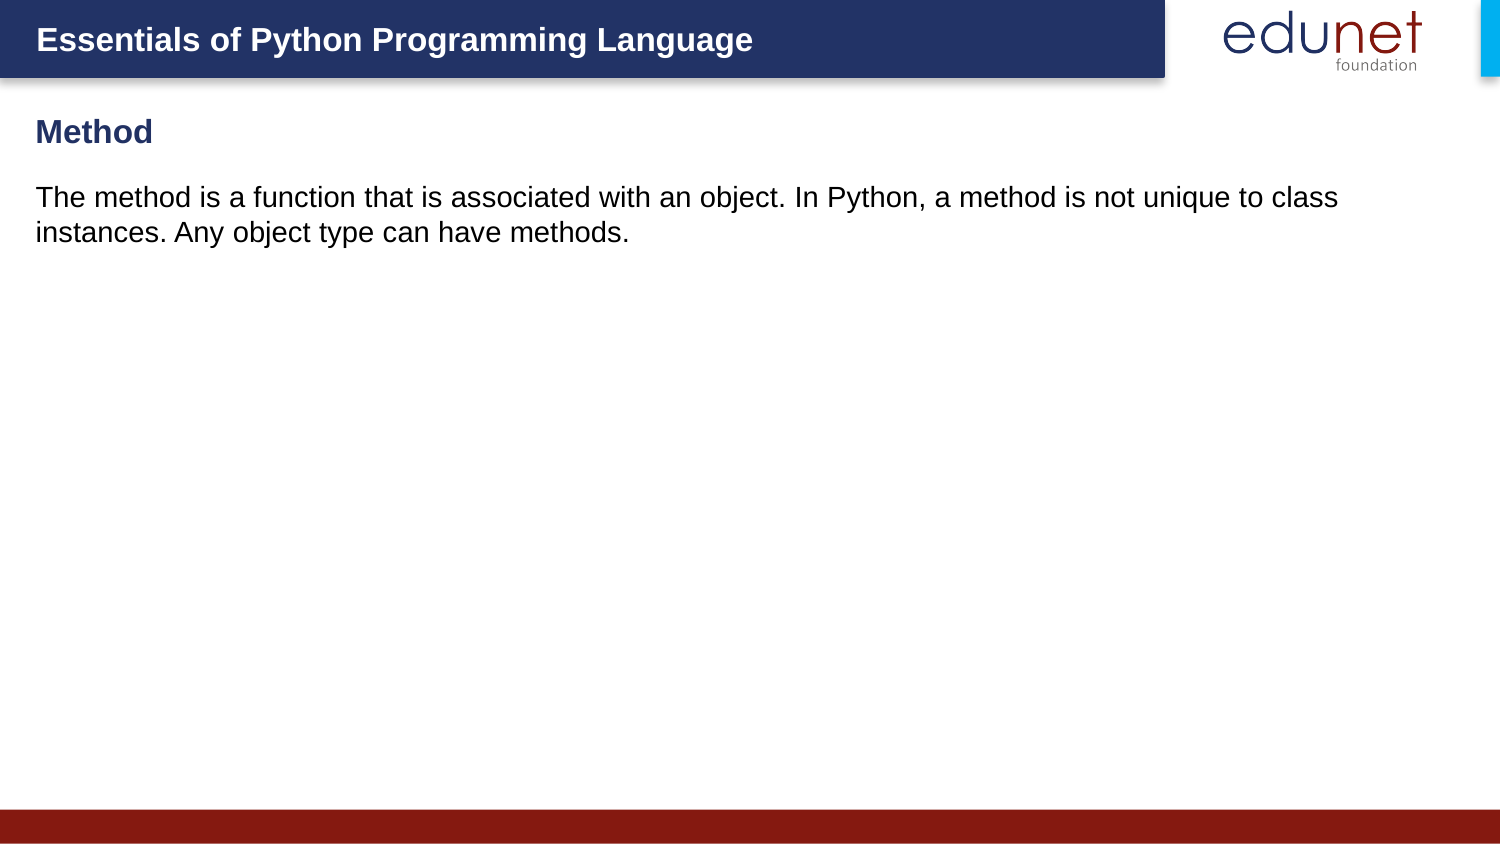

Method
The method is a function that is associated with an object. In Python, a method is not unique to class instances. Any object type can have methods.